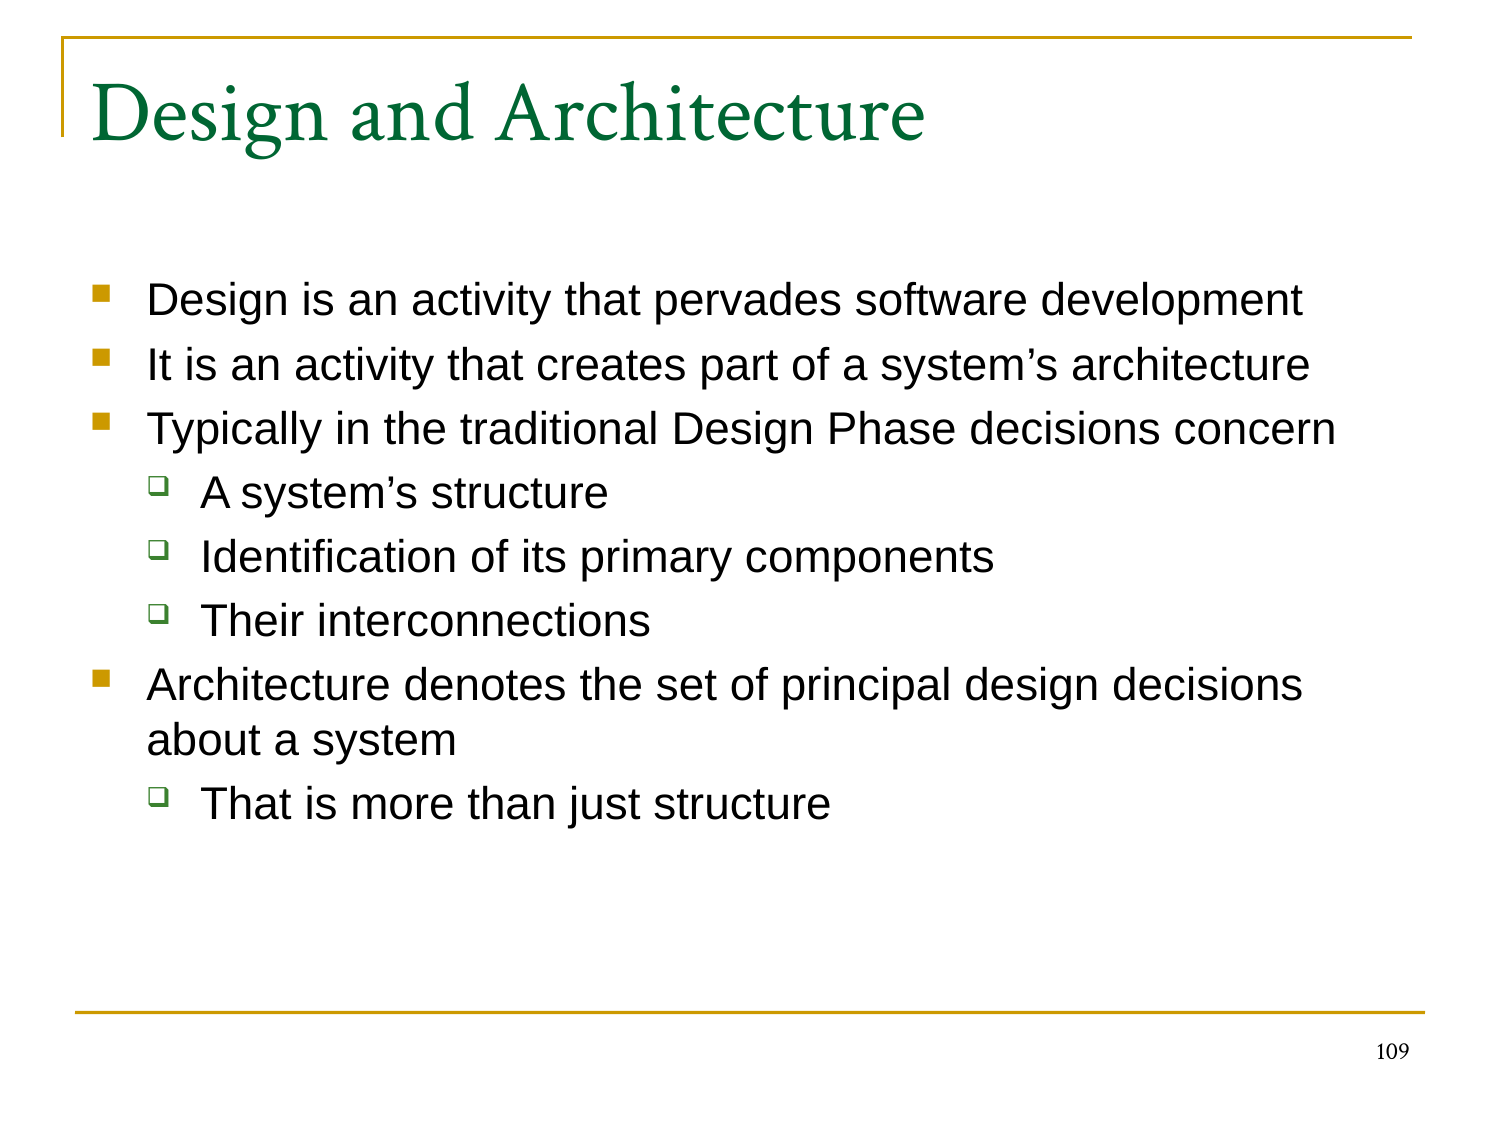

# Design and Architecture
Design is an activity that pervades software development
It is an activity that creates part of a system’s architecture
Typically in the traditional Design Phase decisions concern
A system’s structure
Identification of its primary components
Their interconnections
Architecture denotes the set of principal design decisions about a system
That is more than just structure
109